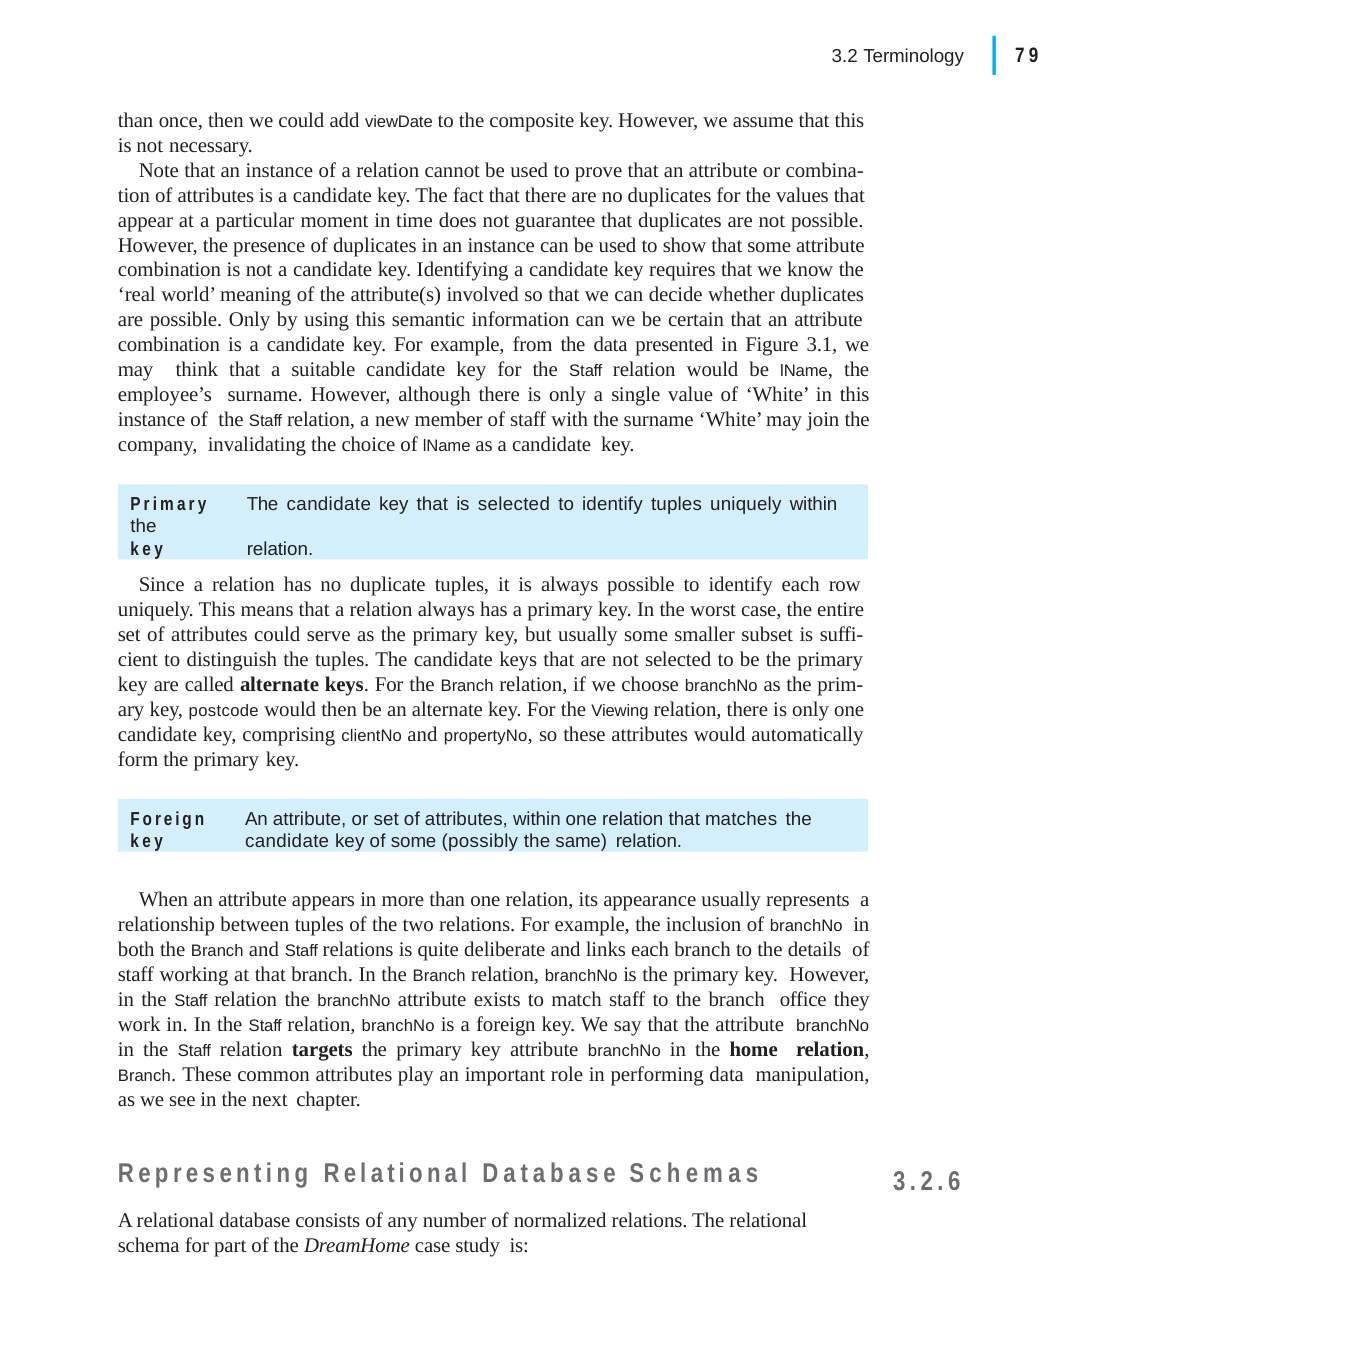

|
79
3.2 Terminology
than once, then we could add viewDate to the composite key. However, we assume that this  is not necessary.
Note that an instance of a relation cannot be used to prove that an attribute or combina-  tion of attributes is a candidate key. The fact that there are no duplicates for the values that  appear at a particular moment in time does not guarantee that duplicates are not possible.  However, the presence of duplicates in an instance can be used to show that some attribute  combination is not a candidate key. Identifying a candidate key requires that we know the  ‘real world’ meaning of the attribute(s) involved so that we can decide whether duplicates  are possible. Only by using this semantic information can we be certain that an attribute  combination is a candidate key. For example, from the data presented in Figure 3.1, we may  think that a suitable candidate key for the Staff relation would be lName, the employee’s  surname. However, although there is only a single value of ‘White’ in this instance of  the Staff relation, a new member of staff with the surname ‘White’ may join the company,  invalidating the choice of lName as a candidate key.
Primary	The candidate key that is selected to identify tuples uniquely within the
key	relation.
Since a relation has no duplicate tuples, it is always possible to identify each row  uniquely. This means that a relation always has a primary key. In the worst case, the entire  set of attributes could serve as the primary key, but usually some smaller subset is suffi-  cient to distinguish the tuples. The candidate keys that are not selected to be the primary  key are called alternate keys. For the Branch relation, if we choose branchNo as the prim-  ary key, postcode would then be an alternate key. For the Viewing relation, there is only one  candidate key, comprising clientNo and propertyNo, so these attributes would automatically  form the primary key.
Foreign	An attribute, or set of attributes, within one relation that matches the
key	candidate key of some (possibly the same) relation.
When an attribute appears in more than one relation, its appearance usually represents  a relationship between tuples of the two relations. For example, the inclusion of branchNo  in both the Branch and Staff relations is quite deliberate and links each branch to the details  of staff working at that branch. In the Branch relation, branchNo is the primary key.  However, in the Staff relation the branchNo attribute exists to match staff to the branch  office they work in. In the Staff relation, branchNo is a foreign key. We say that the attribute  branchNo in the Staff relation targets the primary key attribute branchNo in the home  relation, Branch. These common attributes play an important role in performing data  manipulation, as we see in the next chapter.
Representing Relational Database Schemas
A relational database consists of any number of normalized relations. The relational  schema for part of the DreamHome case study is:
3.2.6